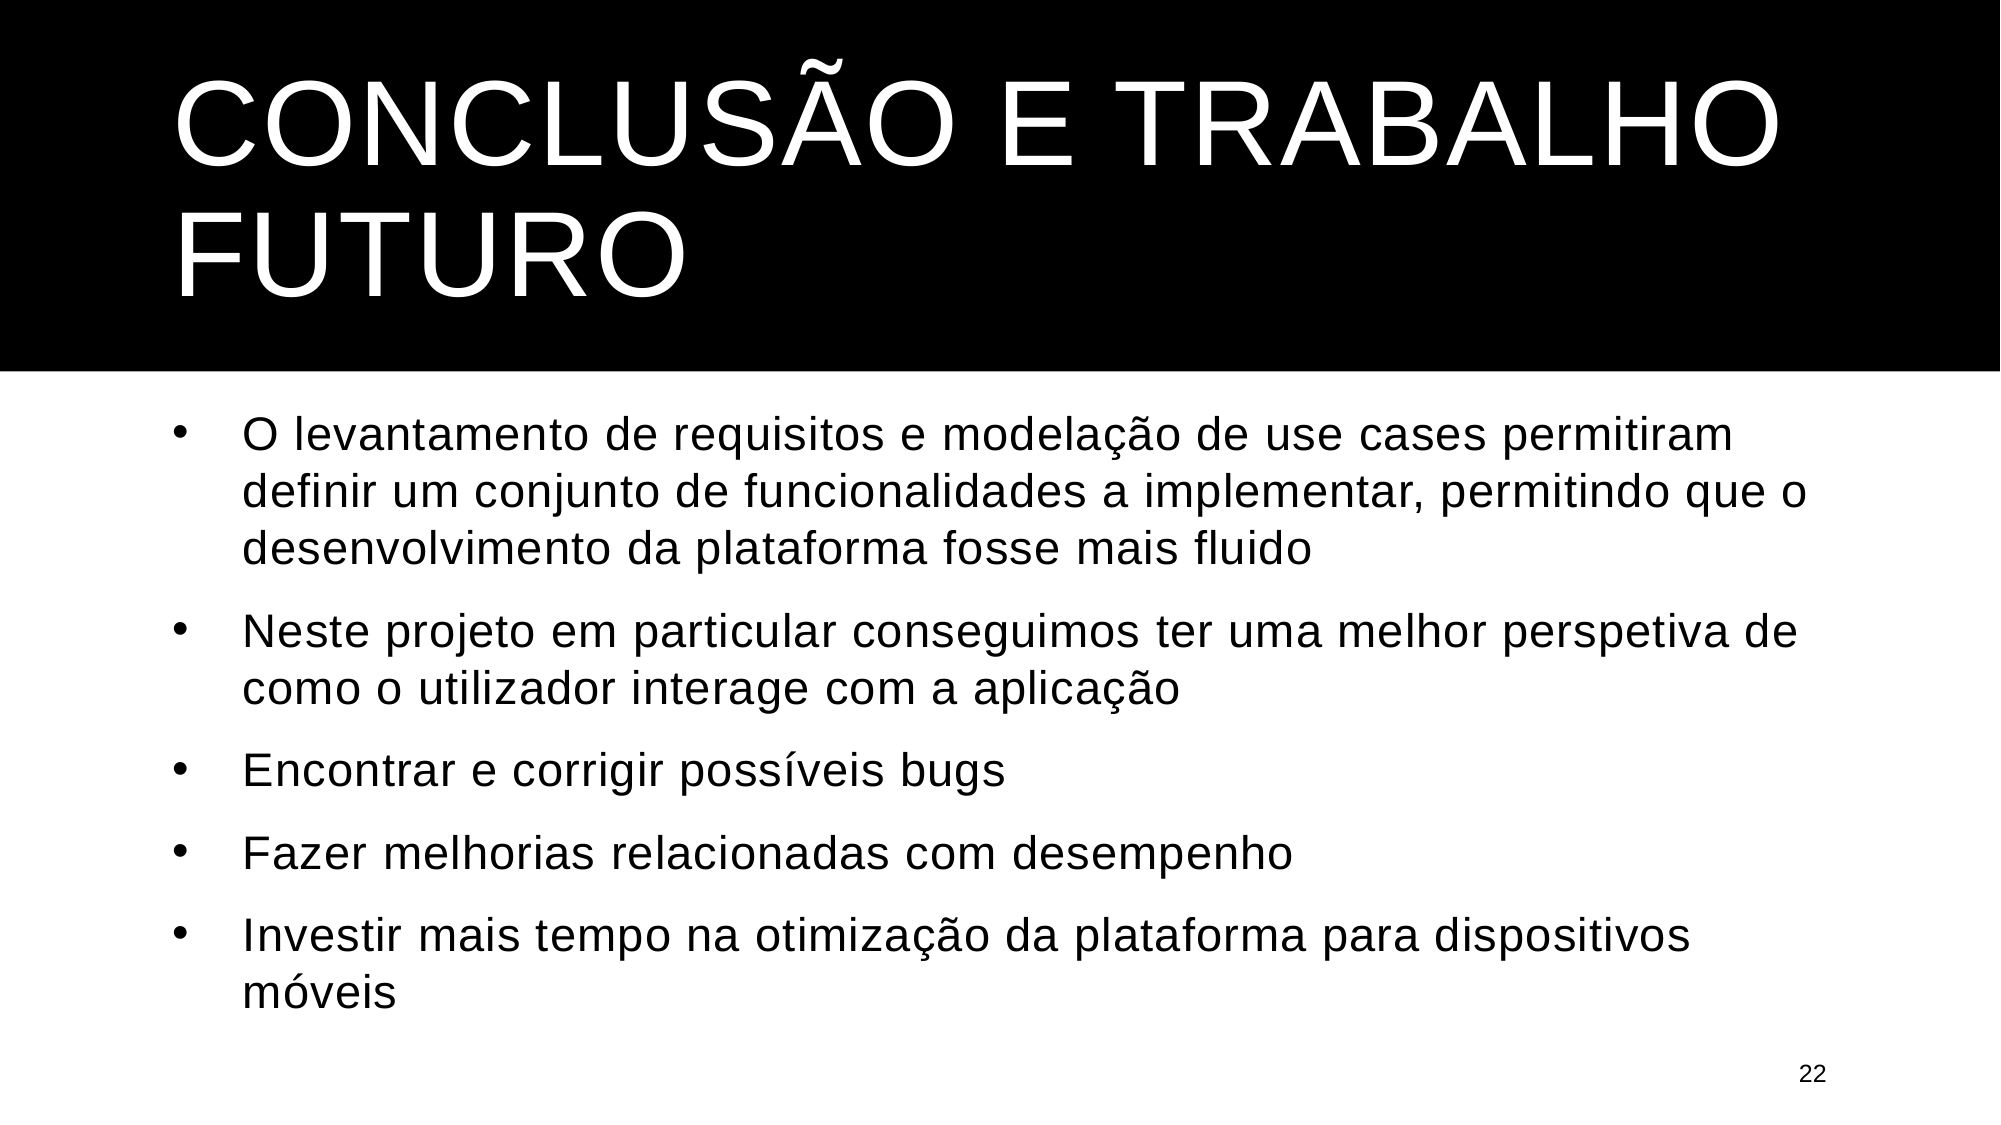

# Conclusão e trabalho futuro
O levantamento de requisitos e modelação de use cases permitiram definir um conjunto de funcionalidades a implementar, permitindo que o desenvolvimento da plataforma fosse mais fluido
Neste projeto em particular conseguimos ter uma melhor perspetiva de como o utilizador interage com a aplicação
Encontrar e corrigir possíveis bugs
Fazer melhorias relacionadas com desempenho
Investir mais tempo na otimização da plataforma para dispositivos móveis
22